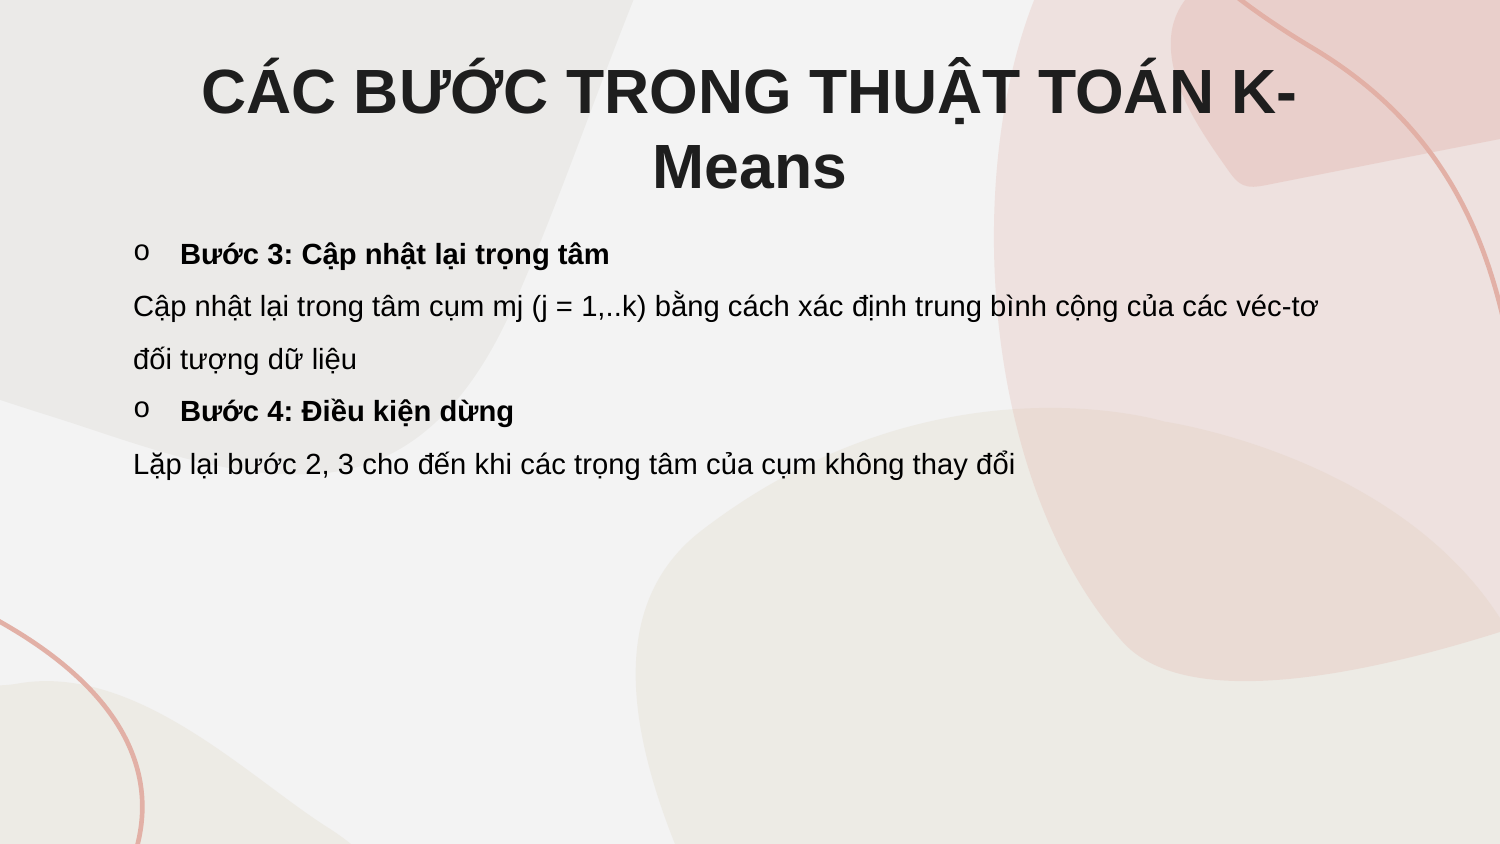

# CÁC BƯỚC TRONG THUẬT TOÁN K-Means
Bước 3: Cập nhật lại trọng tâm
Cập nhật lại trong tâm cụm mj (j = 1,..k) bằng cách xác định trung bình cộng của các véc-tơ đối tượng dữ liệu
Bước 4: Điều kiện dừng
Lặp lại bước 2, 3 cho đến khi các trọng tâm của cụm không thay đổi